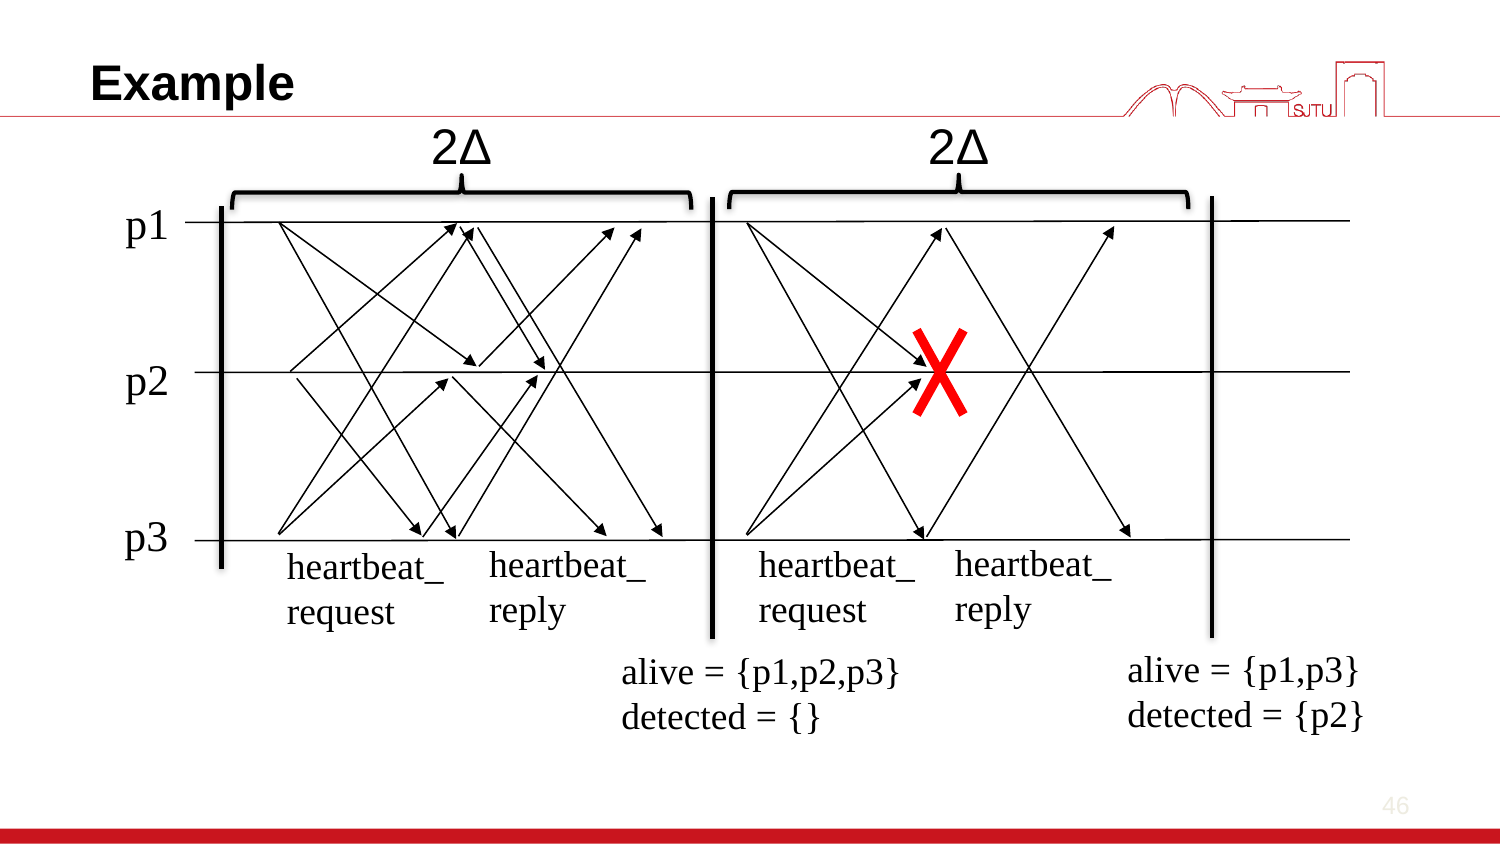

46

# Example
2Δ
2Δ
p1

p2

p3
heartbeat_
reply
heartbeat_
request
heartbeat_
reply
heartbeat_
request

alive = {p1,p3}
detected = {p2}
alive = {p1,p2,p3}
detected = {}